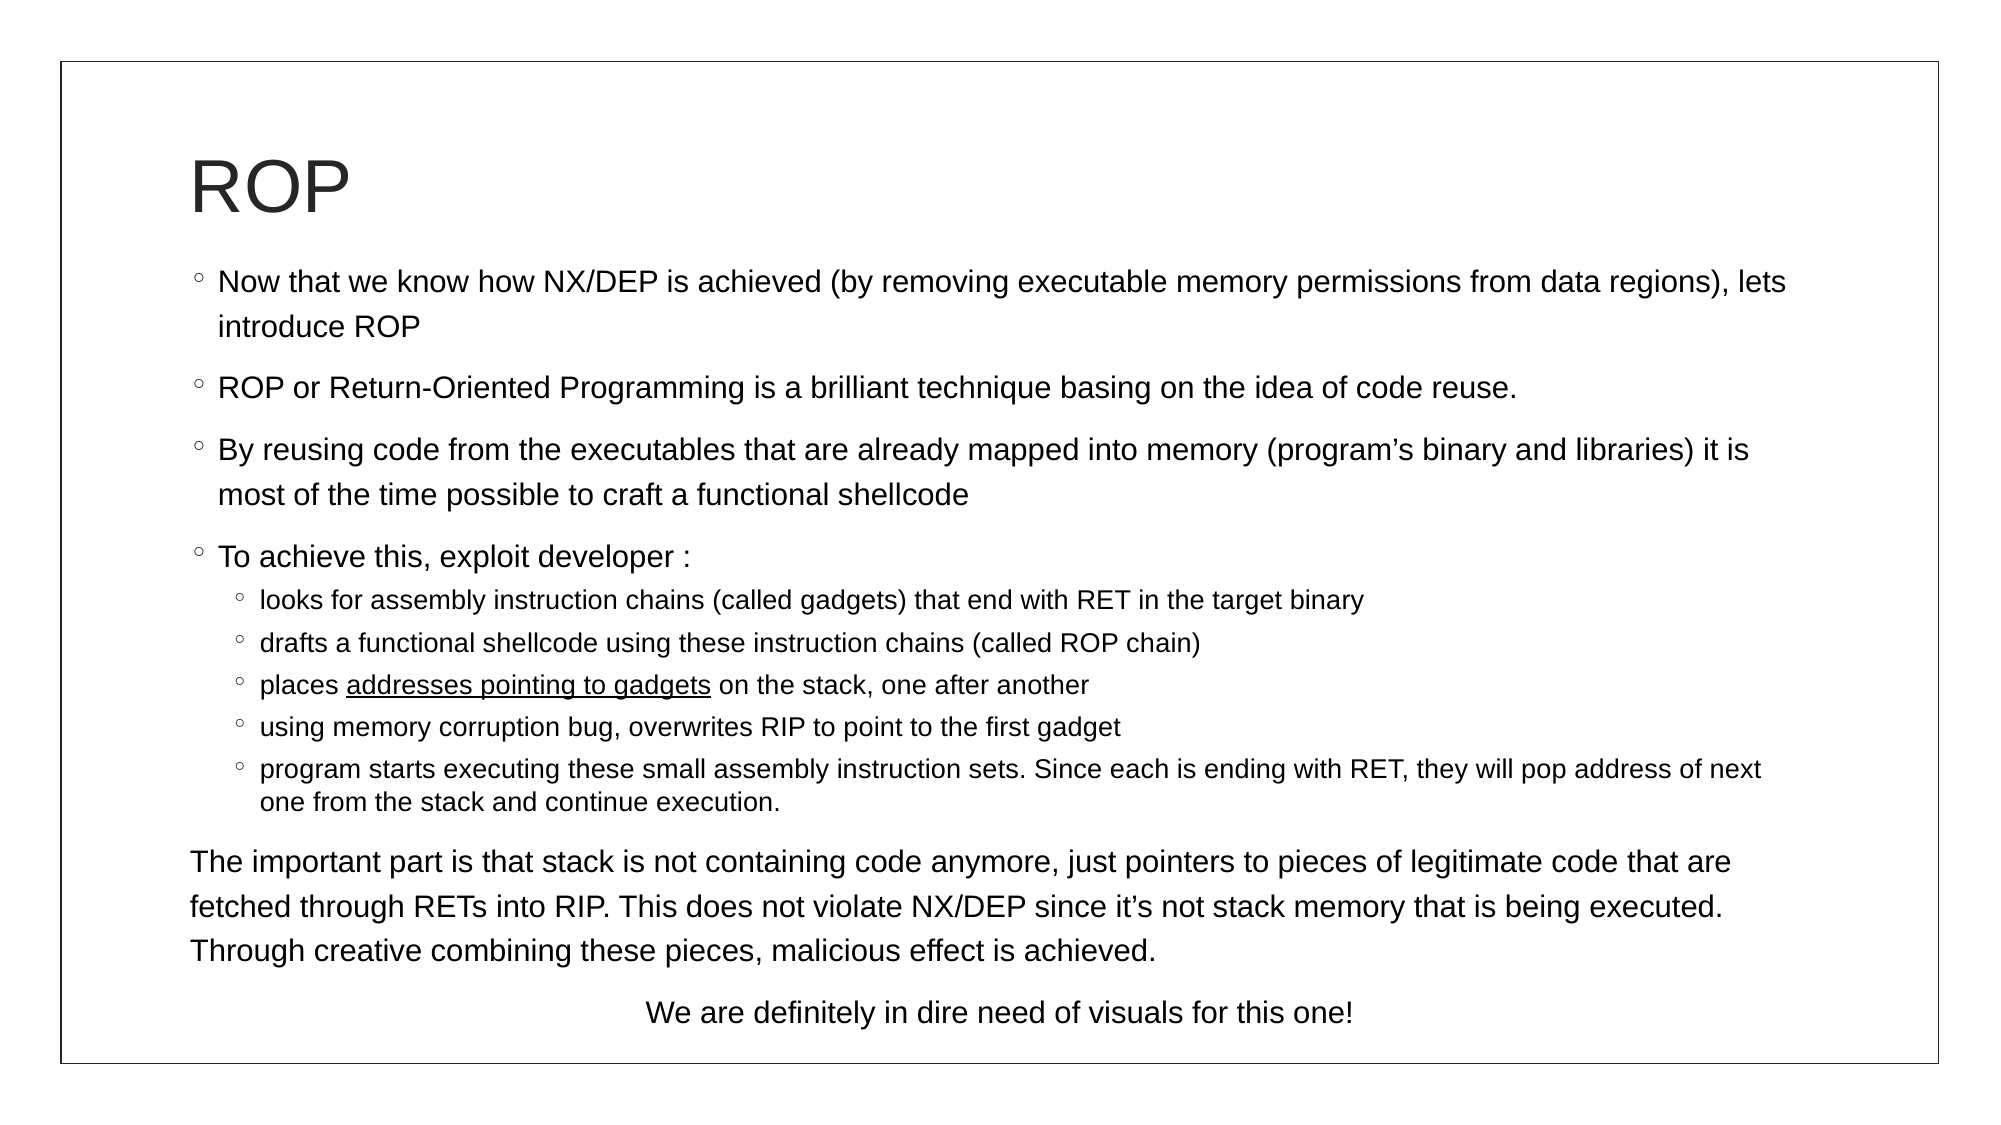

# ROP
Now that we know how NX/DEP is achieved (by removing executable memory permissions from data regions), lets introduce ROP
ROP or Return-Oriented Programming is a brilliant technique basing on the idea of code reuse.
By reusing code from the executables that are already mapped into memory (program’s binary and libraries) it is most of the time possible to craft a functional shellcode
To achieve this, exploit developer :
looks for assembly instruction chains (called gadgets) that end with RET in the target binary
drafts a functional shellcode using these instruction chains (called ROP chain)
places addresses pointing to gadgets on the stack, one after another
using memory corruption bug, overwrites RIP to point to the first gadget
program starts executing these small assembly instruction sets. Since each is ending with RET, they will pop address of next one from the stack and continue execution.
The important part is that stack is not containing code anymore, just pointers to pieces of legitimate code that are fetched through RETs into RIP. This does not violate NX/DEP since it’s not stack memory that is being executed. Through creative combining these pieces, malicious effect is achieved.
We are definitely in dire need of visuals for this one!